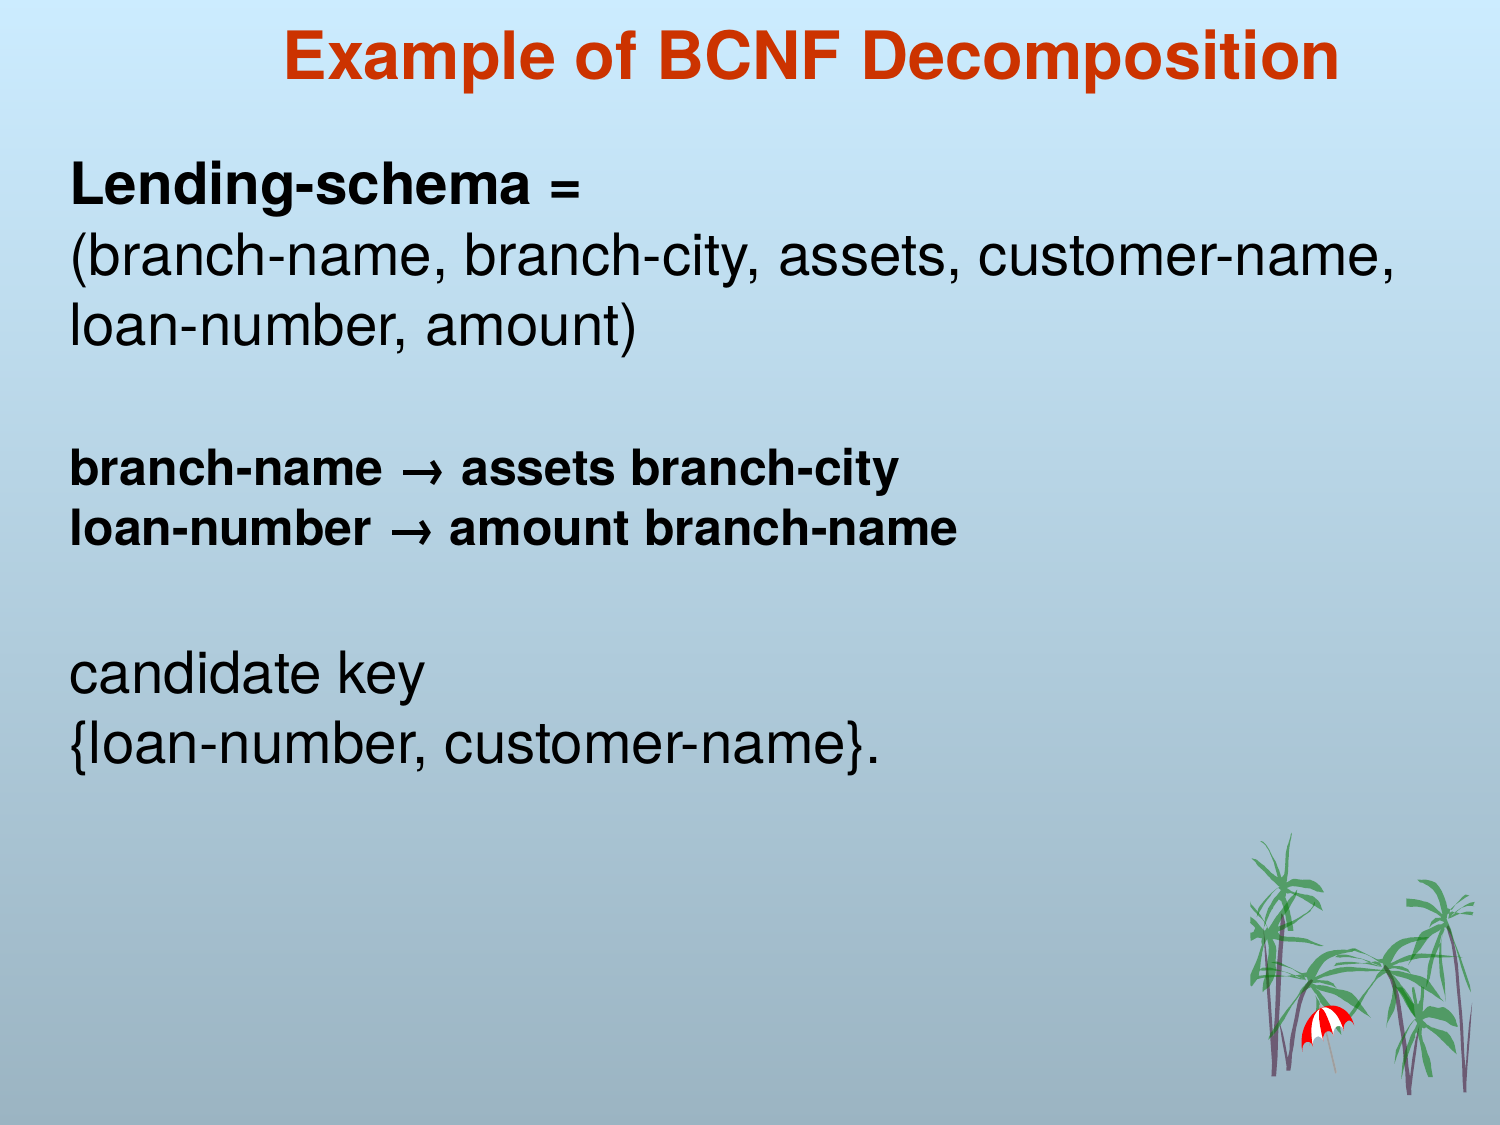

# Example of BCNF Decomposition
Lending-schema =
(branch-name, branch-city, assets, customer-name, loan-number, amount)
branch-name → assets branch-city
loan-number → amount branch-name
candidate key
{loan-number, customer-name}.